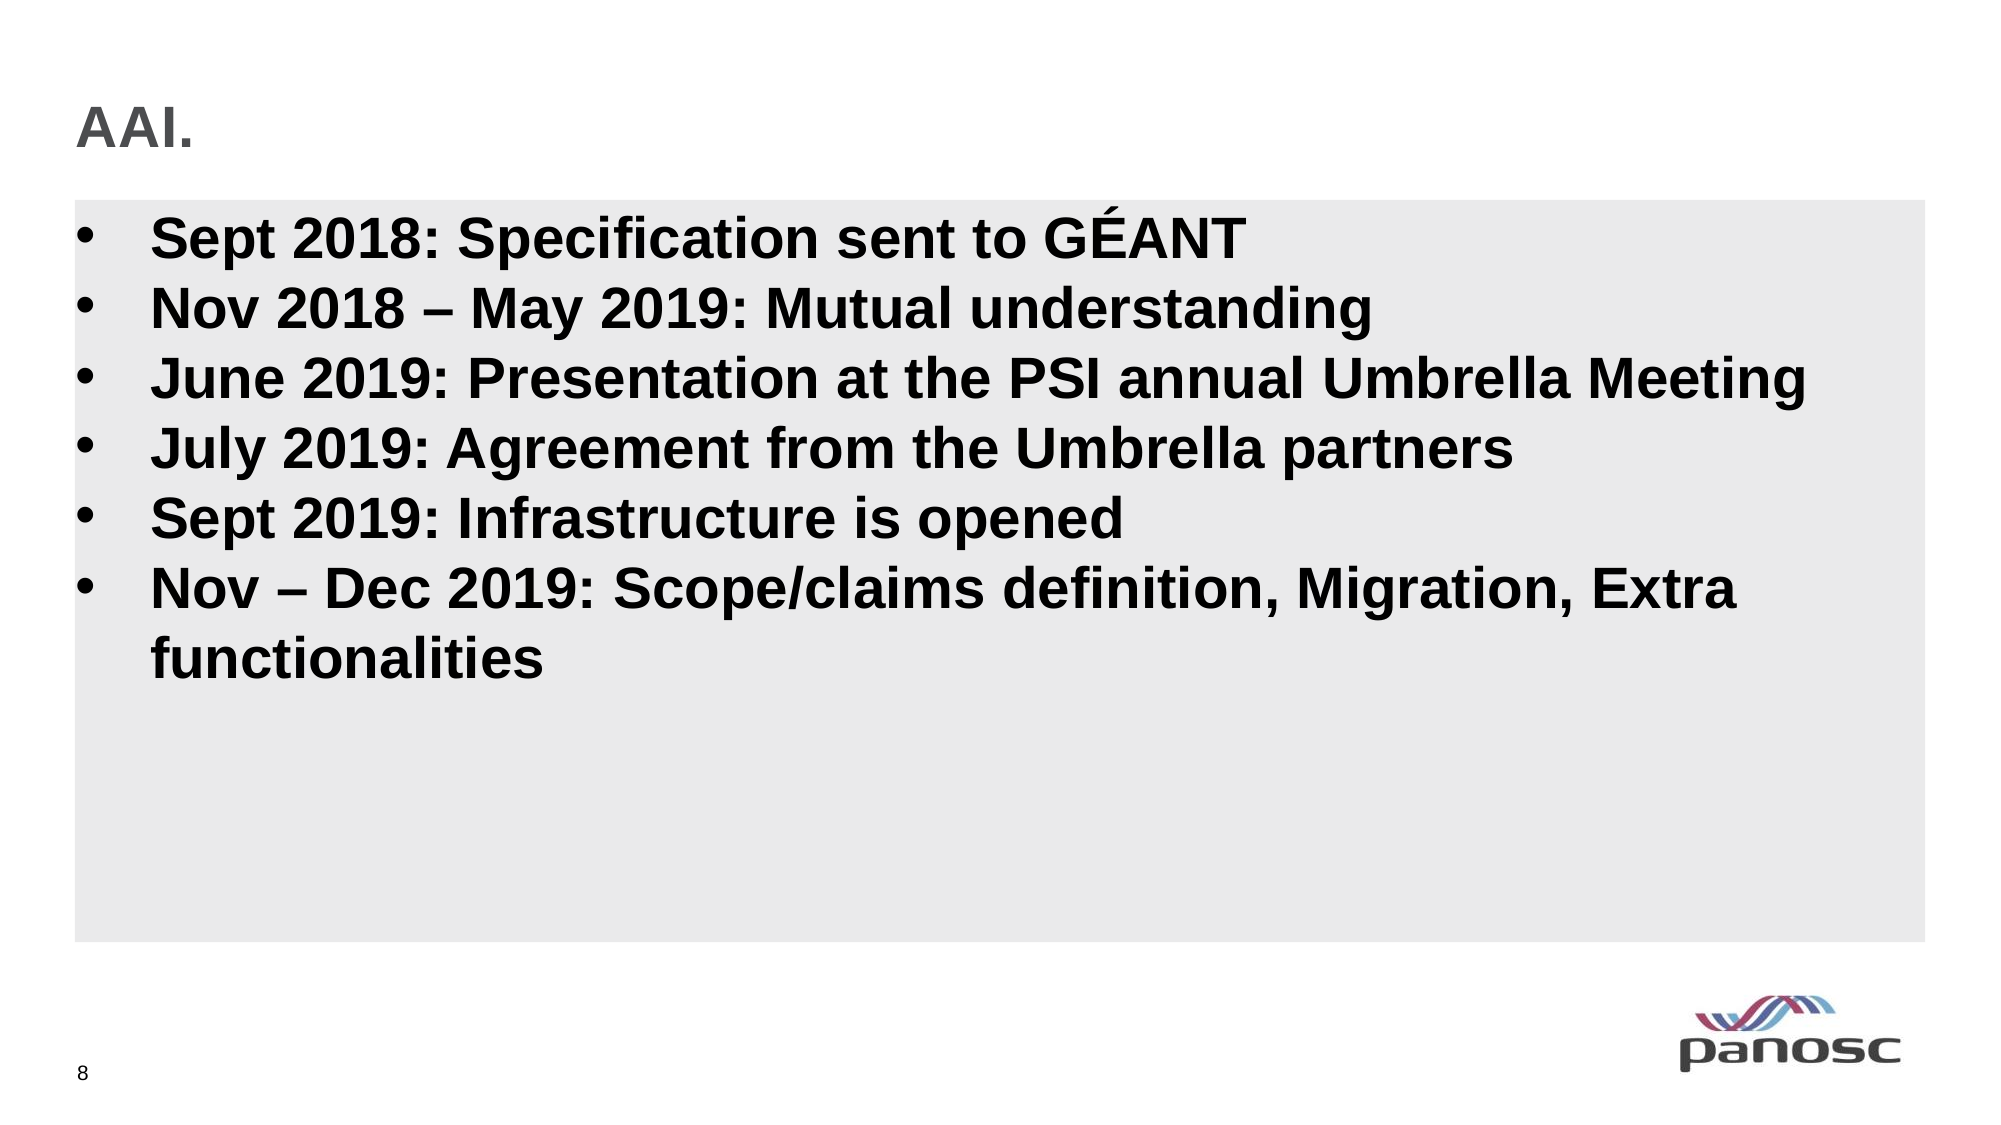

# AAI.

Sept 2018: Specification sent to GÉANT
Nov 2018 – May 2019: Mutual understanding
June 2019: Presentation at the PSI annual Umbrella Meeting
July 2019: Agreement from the Umbrella partners
Sept 2019: Infrastructure is opened
Nov – Dec 2019: Scope/claims definition, Migration, Extra functionalities